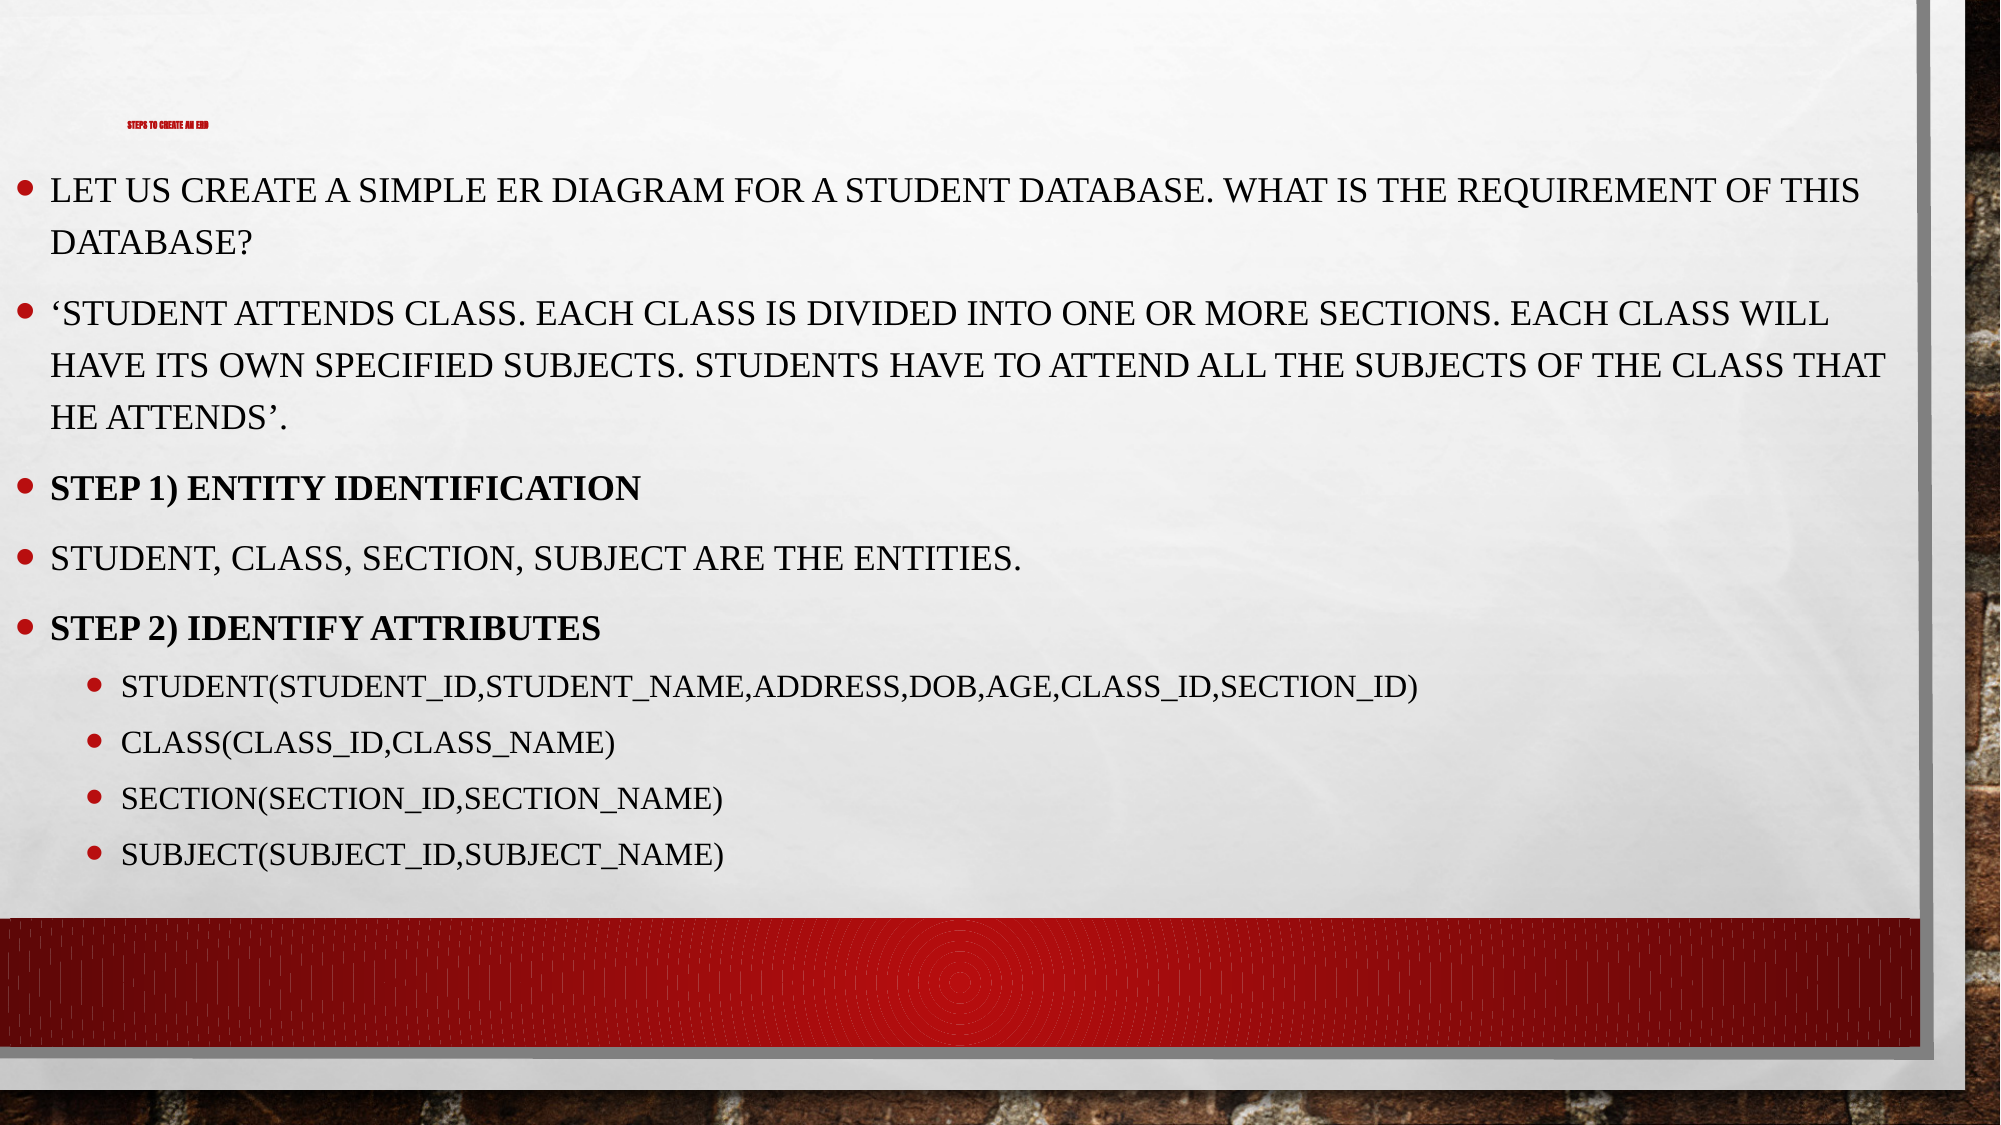

# Steps to Create an ERD
Let us create a simple ER diagram for a STUDENT database. What is the requirement of this database?
‘Student attends class. Each class is divided into one or more sections. Each class will have its own specified subjects. Students have to attend all the subjects of the class that he attends’.
Step 1) Entity Identification
STUDENT, CLASS, SECTION, SUBJECT are the entities.
Step 2) IDENTIFY ATTRIBUTES
Student(student_id,student_name,address,dob,age,class_id,section_id)
CLASS(CLASS_ID,CLASS_NAME)
SECTION(SECTION_ID,SECTION_NAME)
SUBJECT(SUBJECT_ID,SUBJECT_NAME)